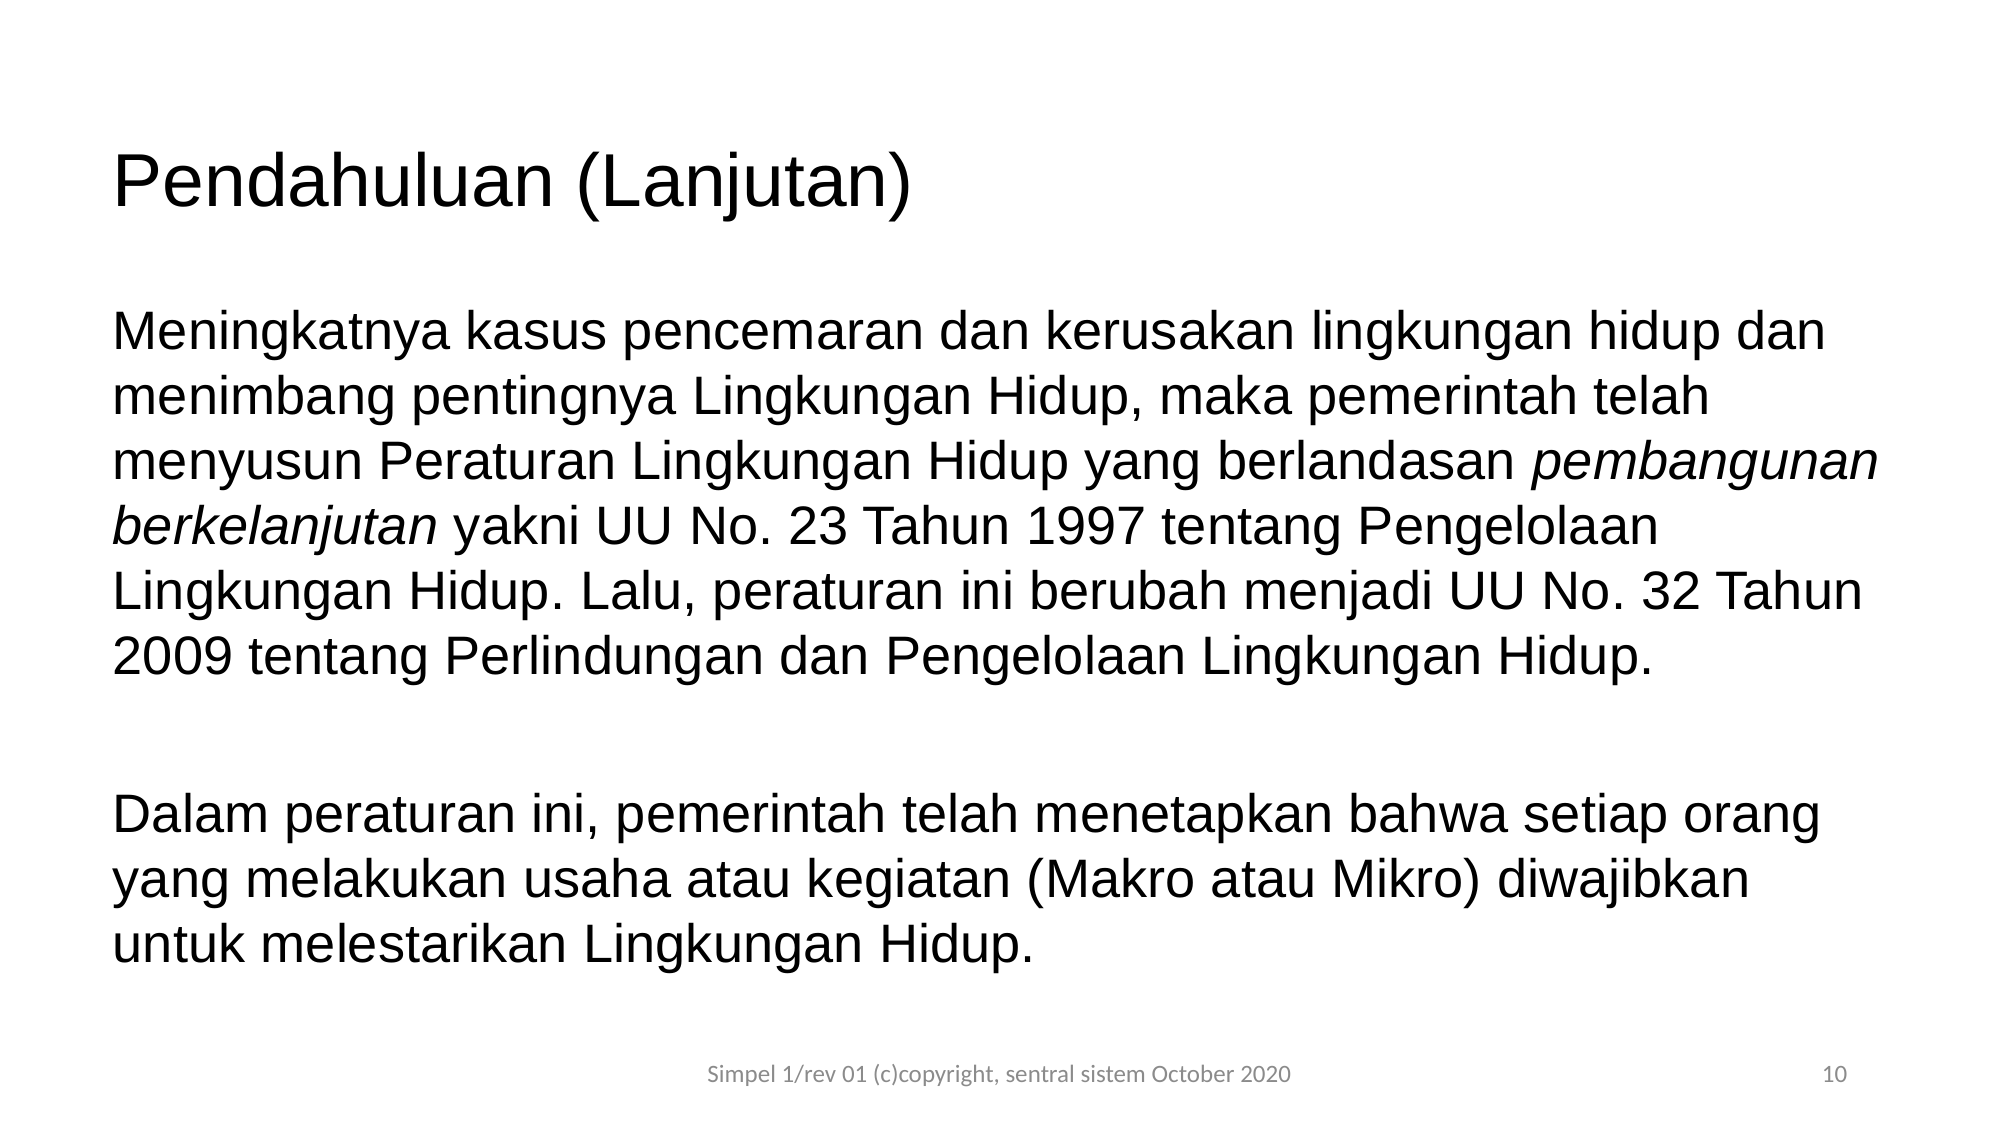

Pendahuluan (Lanjutan)
Meningkatnya kasus pencemaran dan kerusakan lingkungan hidup dan menimbang pentingnya Lingkungan Hidup, maka pemerintah telah menyusun Peraturan Lingkungan Hidup yang berlandasan pembangunan berkelanjutan yakni UU No. 23 Tahun 1997 tentang Pengelolaan Lingkungan Hidup. Lalu, peraturan ini berubah menjadi UU No. 32 Tahun 2009 tentang Perlindungan dan Pengelolaan Lingkungan Hidup.
Dalam peraturan ini, pemerintah telah menetapkan bahwa setiap orang yang melakukan usaha atau kegiatan (Makro atau Mikro) diwajibkan untuk melestarikan Lingkungan Hidup.
Simpel 1/rev 01 (c)copyright, sentral sistem October 2020
10